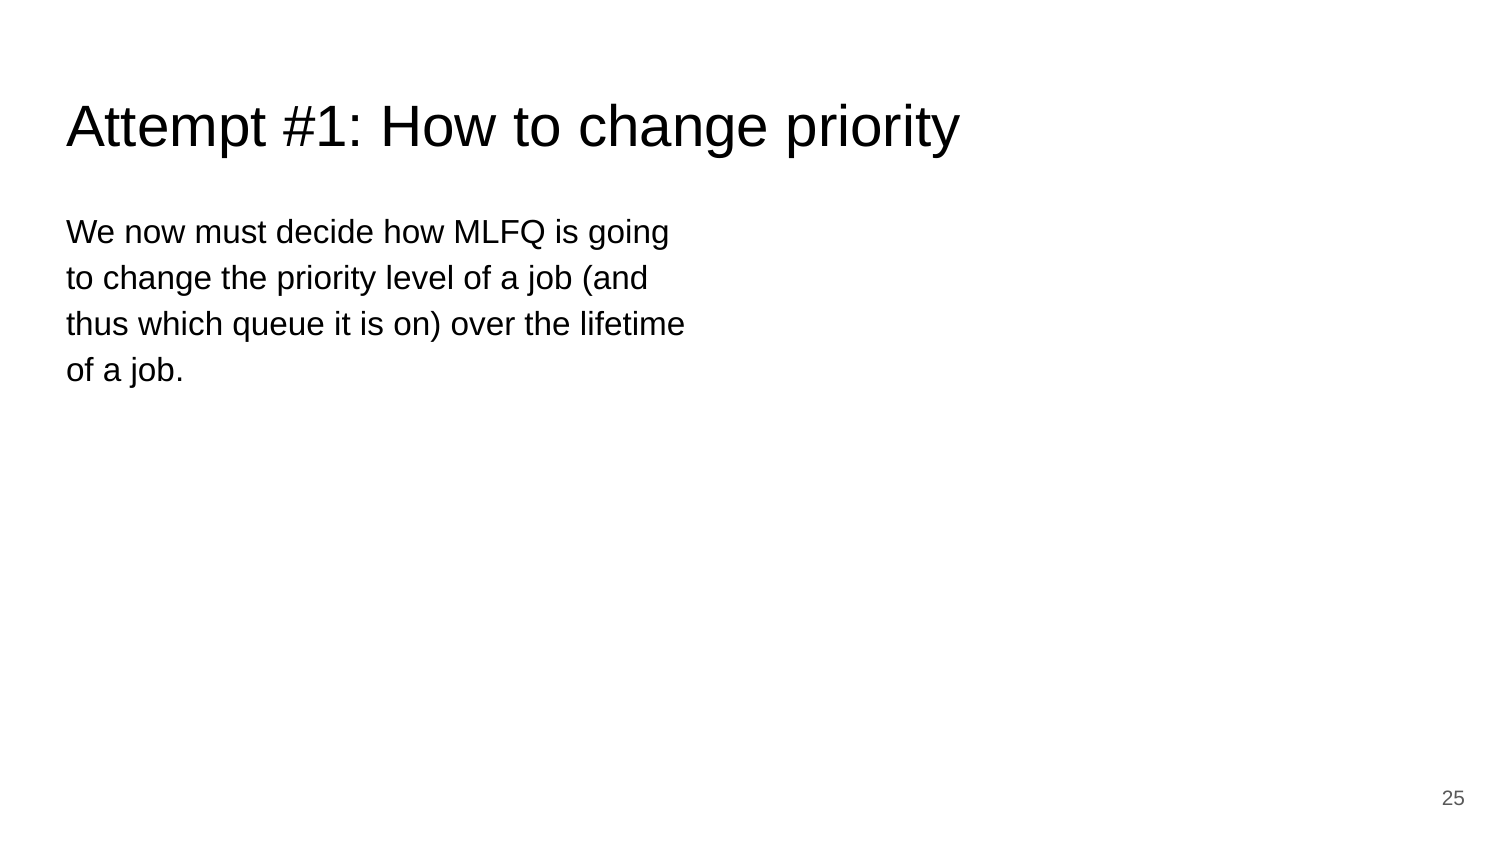

# Attempt #1: How to change priority
We now must decide how MLFQ is going to change the priority level of a job (and thus which queue it is on) over the lifetime of a job.

25